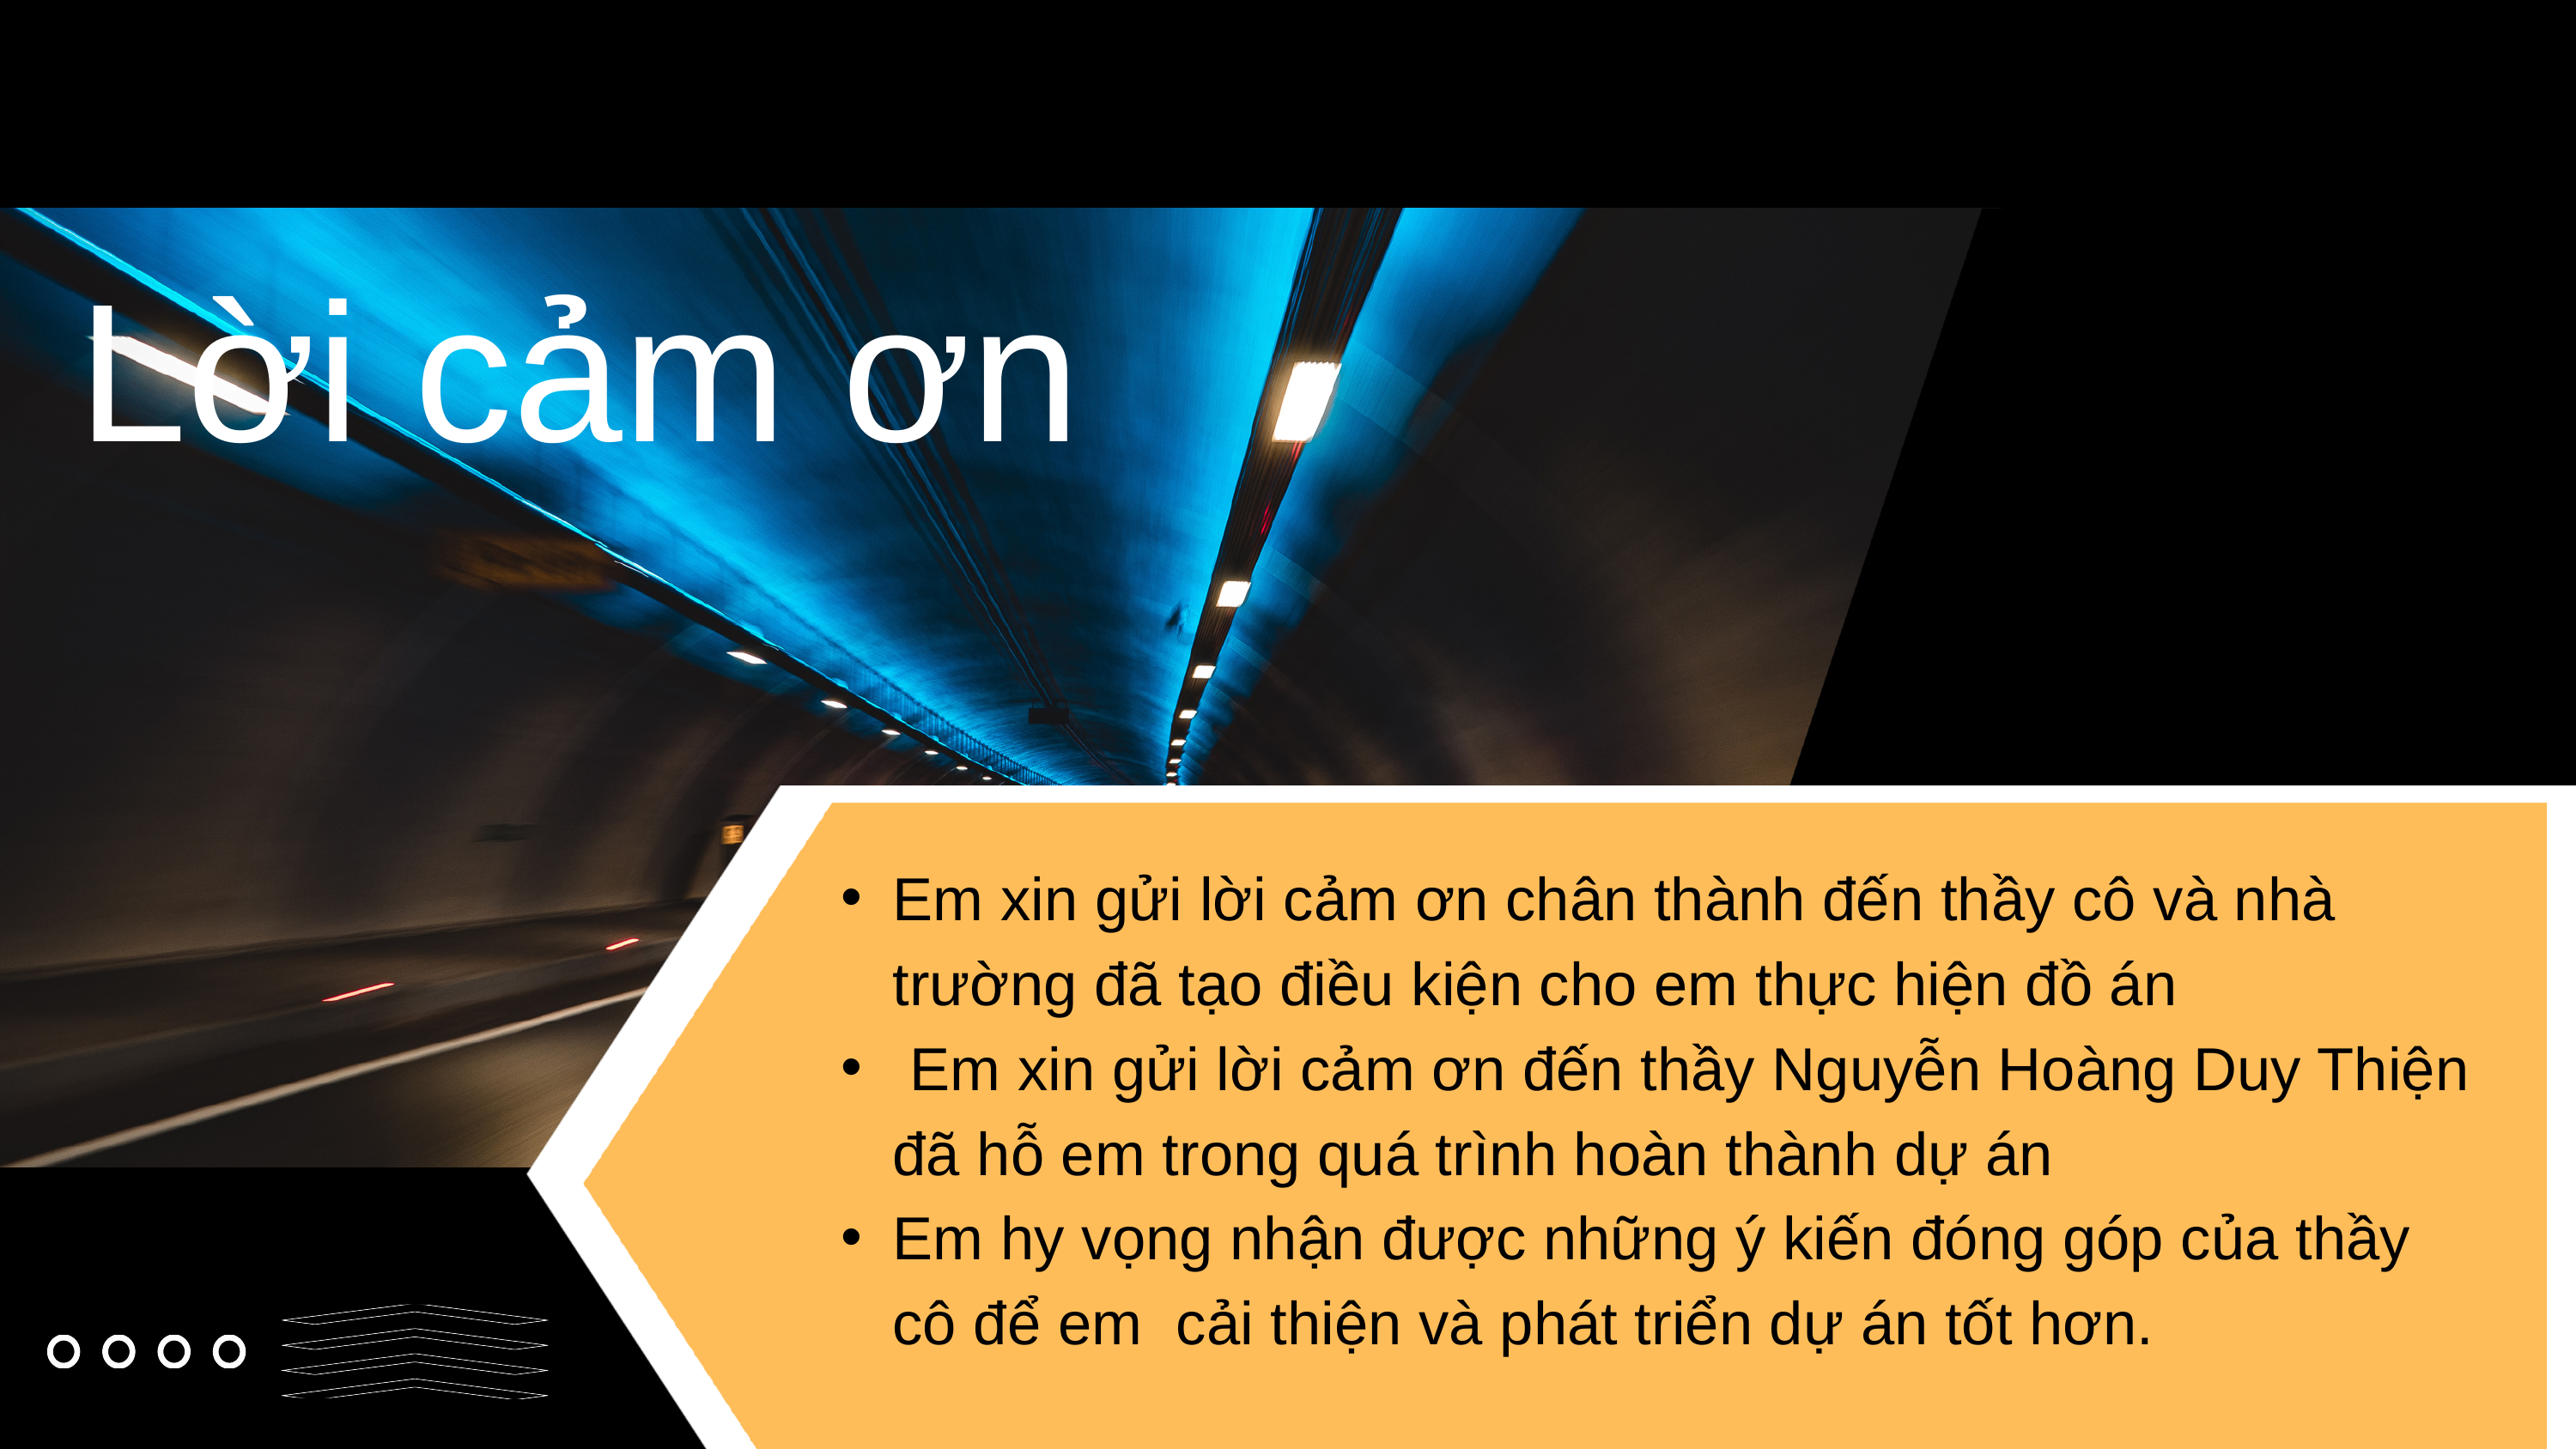

Lời cảm ơn

Em xin gửi lời cảm ơn chân thành đến thầy cô và nhà trường đã tạo điều kiện cho em thực hiện đồ án
 Em xin gửi lời cảm ơn đến thầy Nguyễn Hoàng Duy Thiện đã hỗ em trong quá trình hoàn thành dự án
Em hy vọng nhận được những ý kiến đóng góp của thầy cô để em  cải thiện và phát triển dự án tốt hơn.